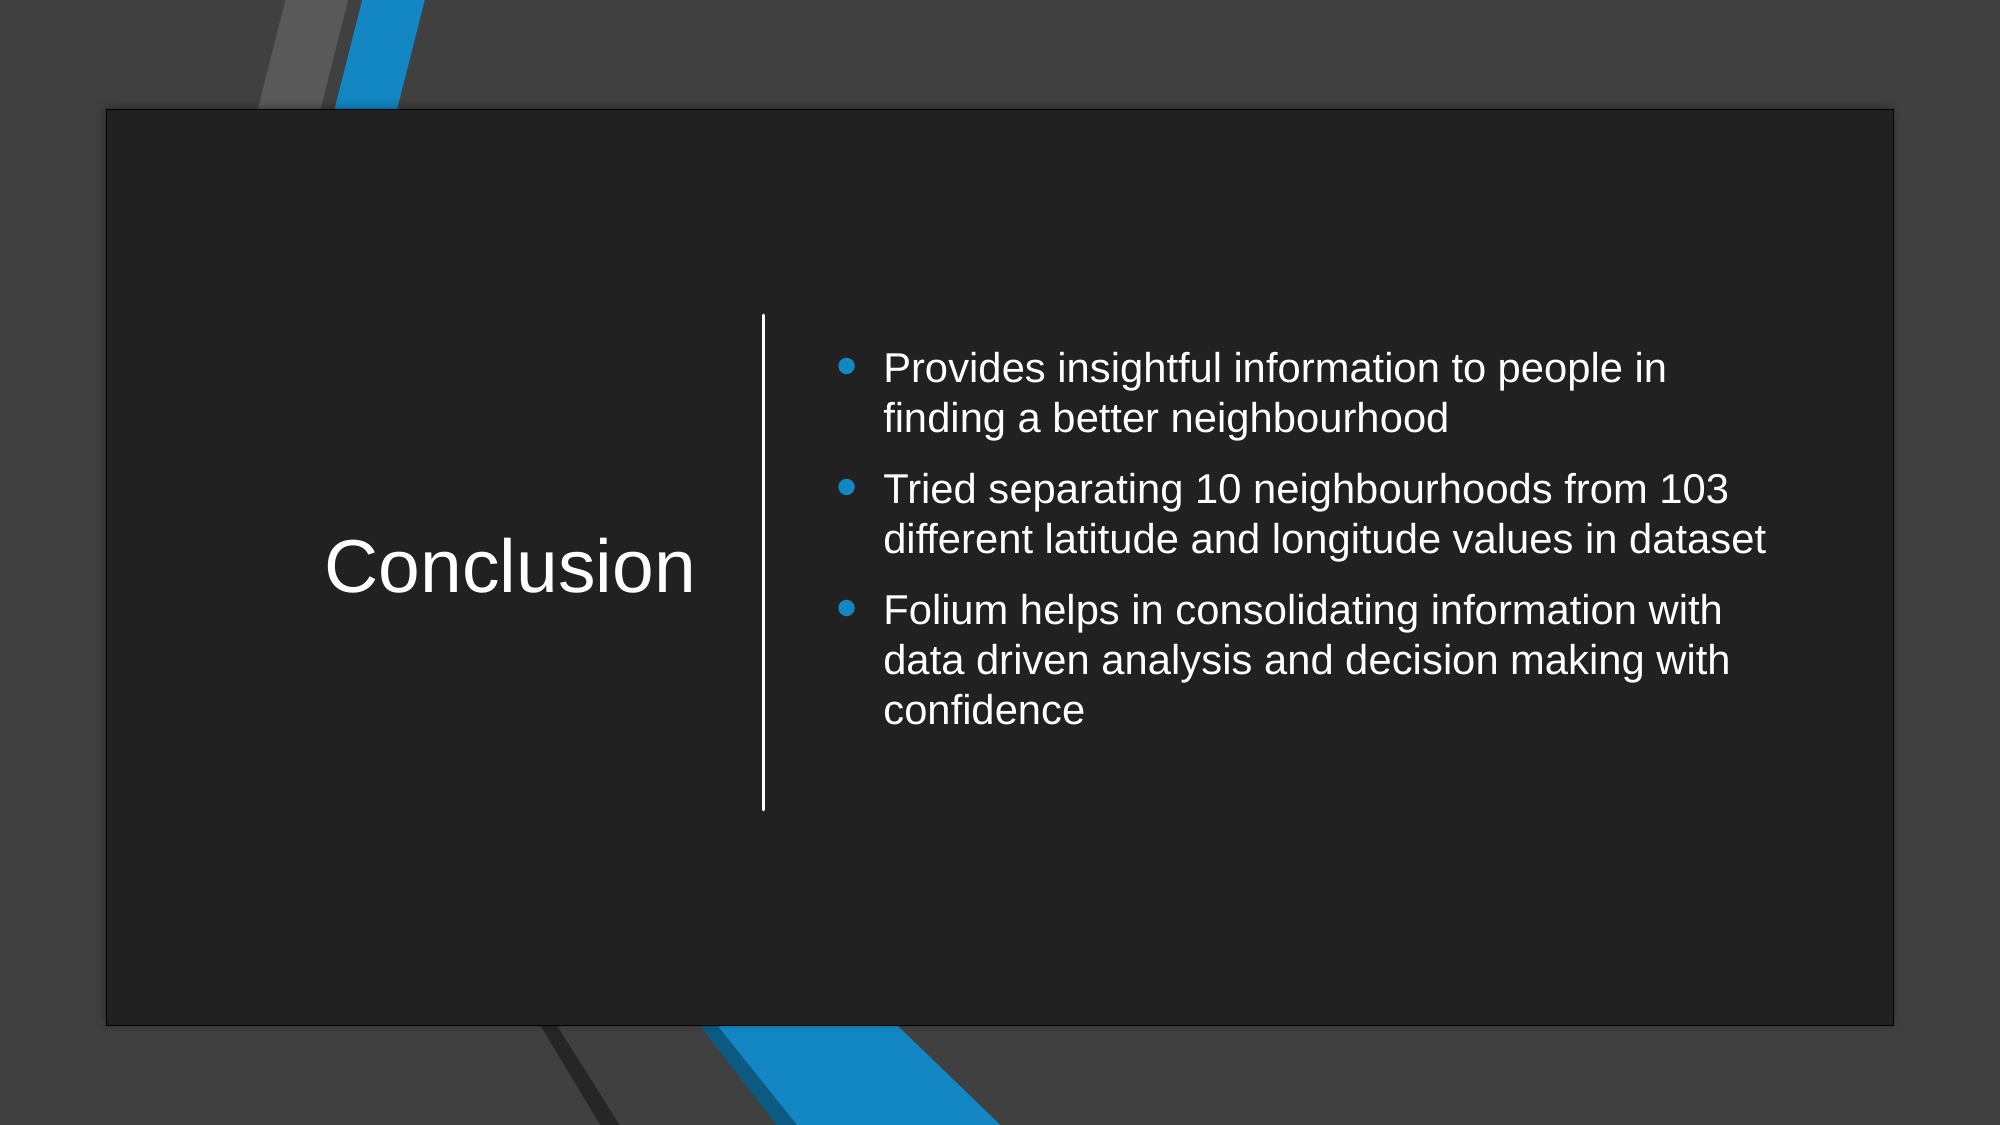

# Conclusion
Provides insightful information to people in finding a better neighbourhood
Tried separating 10 neighbourhoods from 103 different latitude and longitude values in dataset
Folium helps in consolidating information with data driven analysis and decision making with confidence